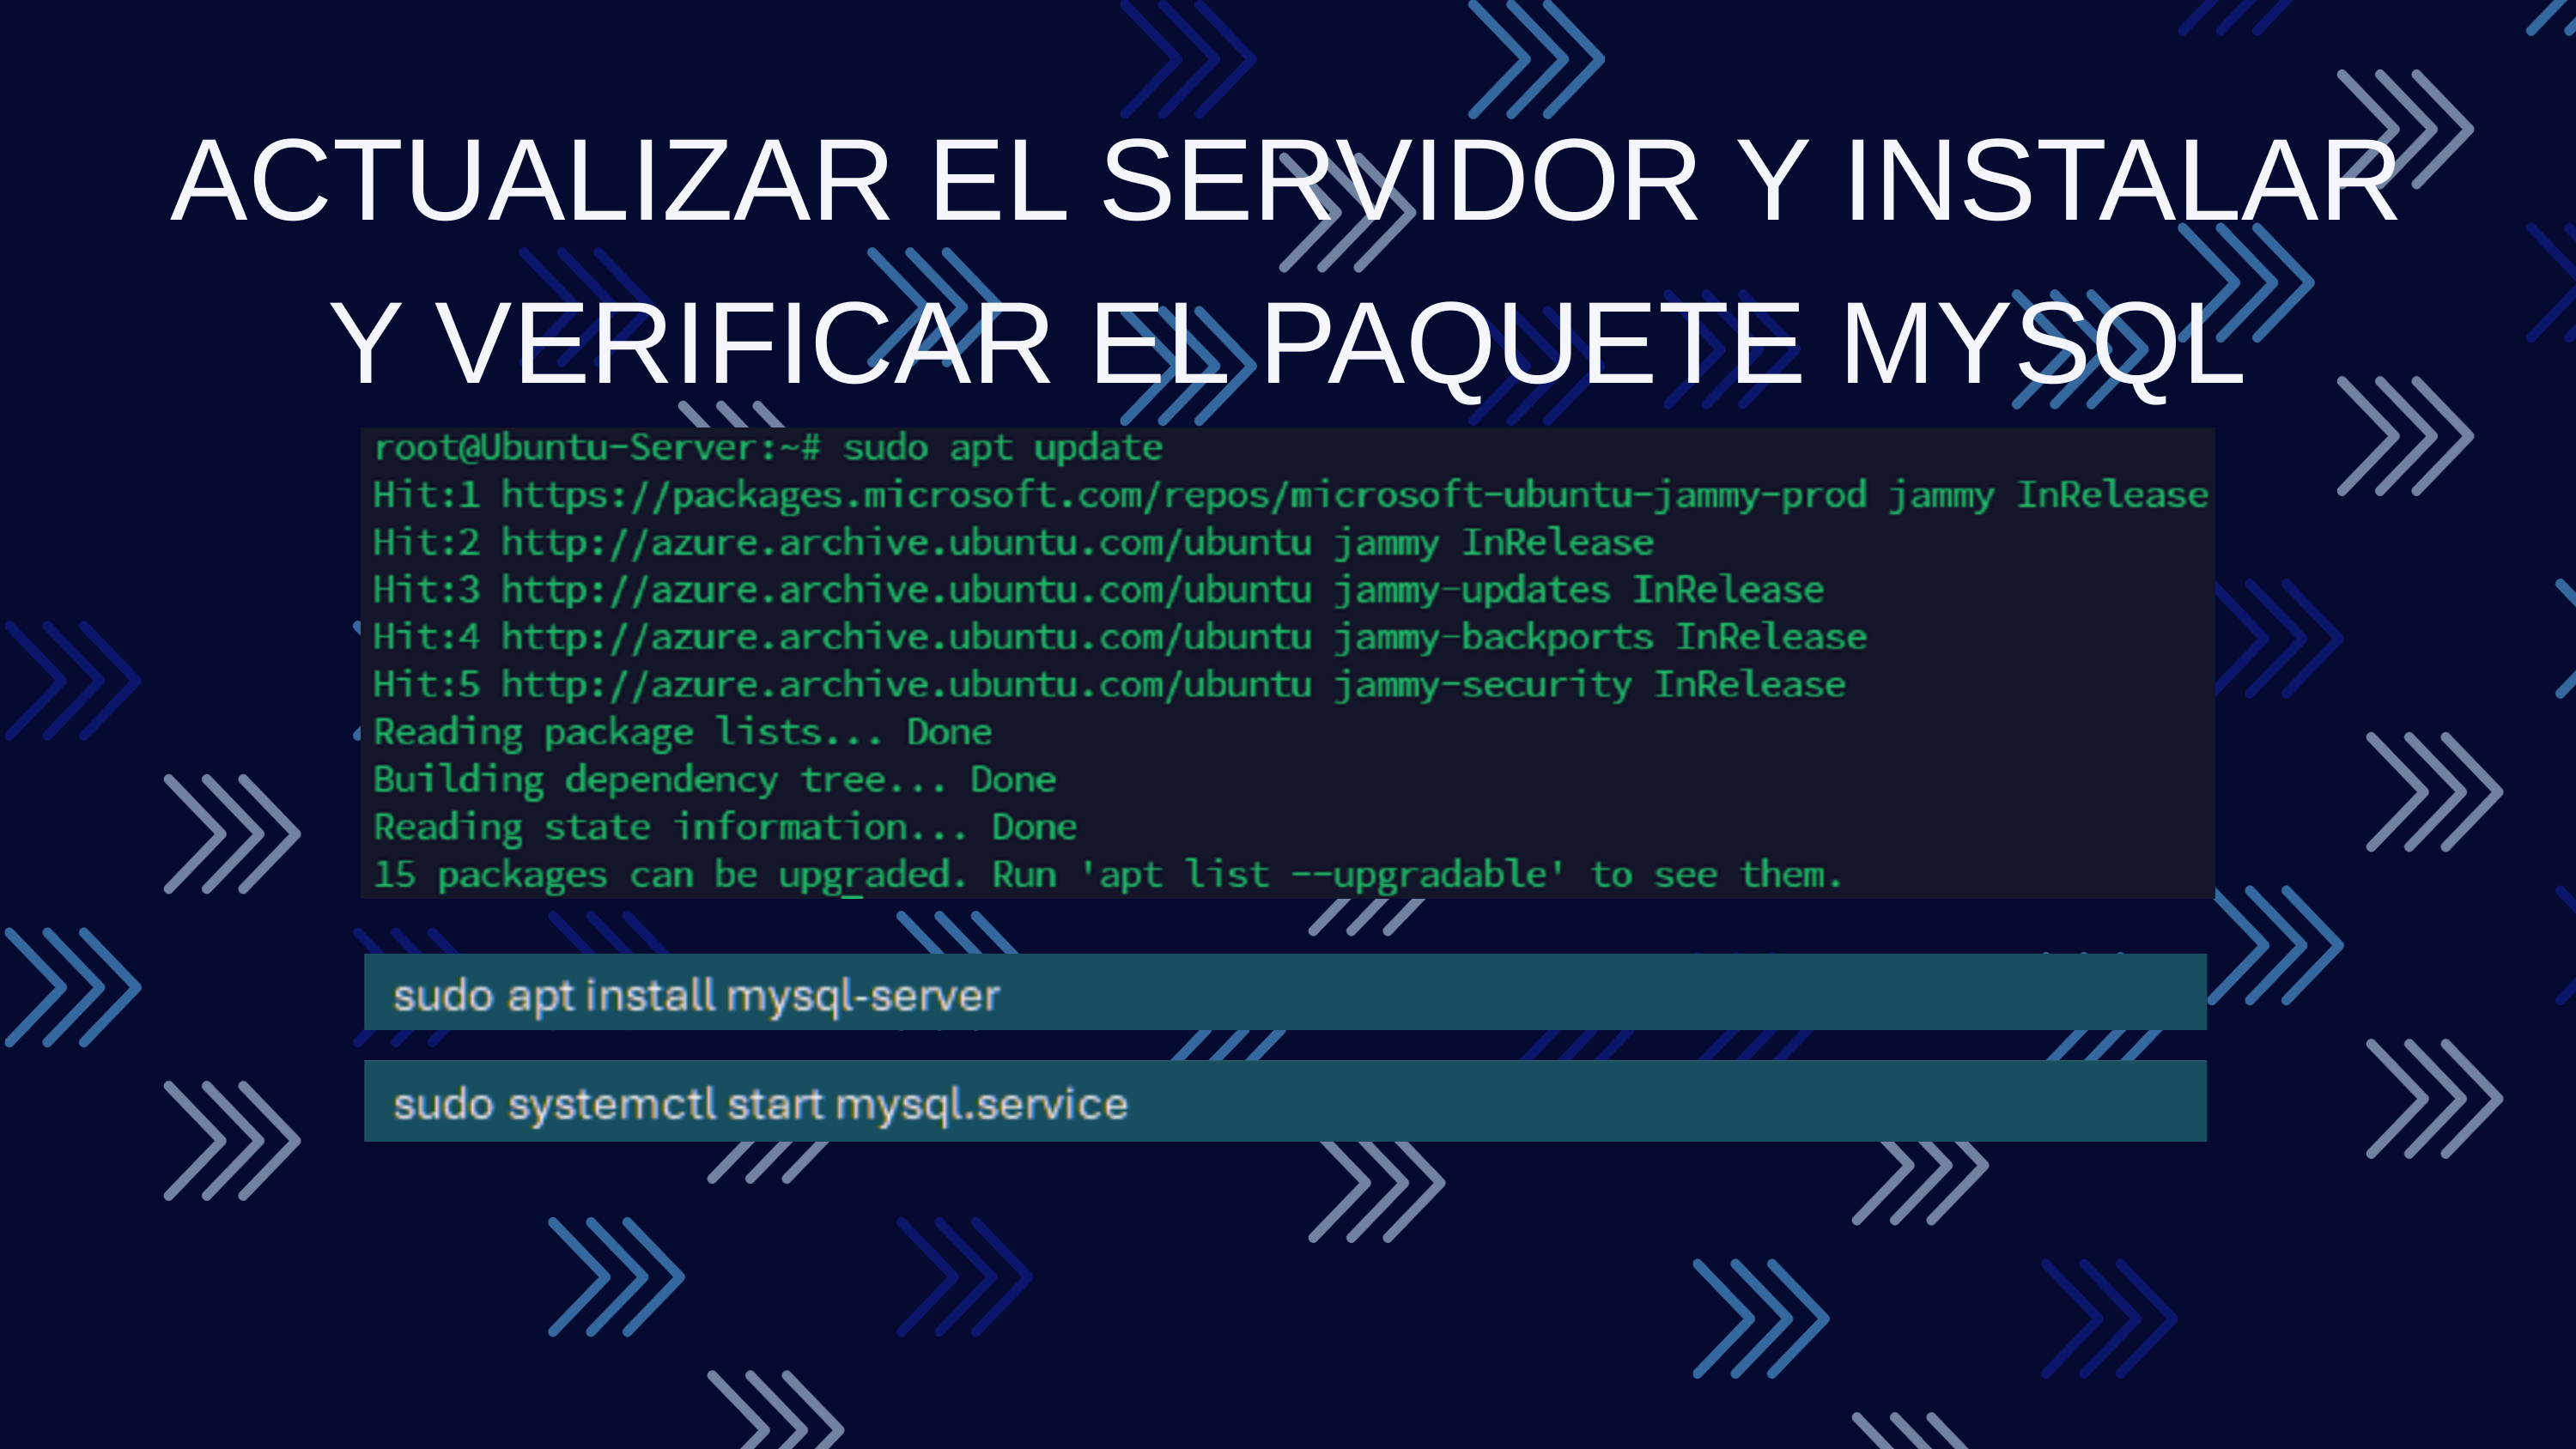

ACTUALIZAR EL SERVIDOR Y INSTALAR Y VERIFICAR EL PAQUETE MYSQL